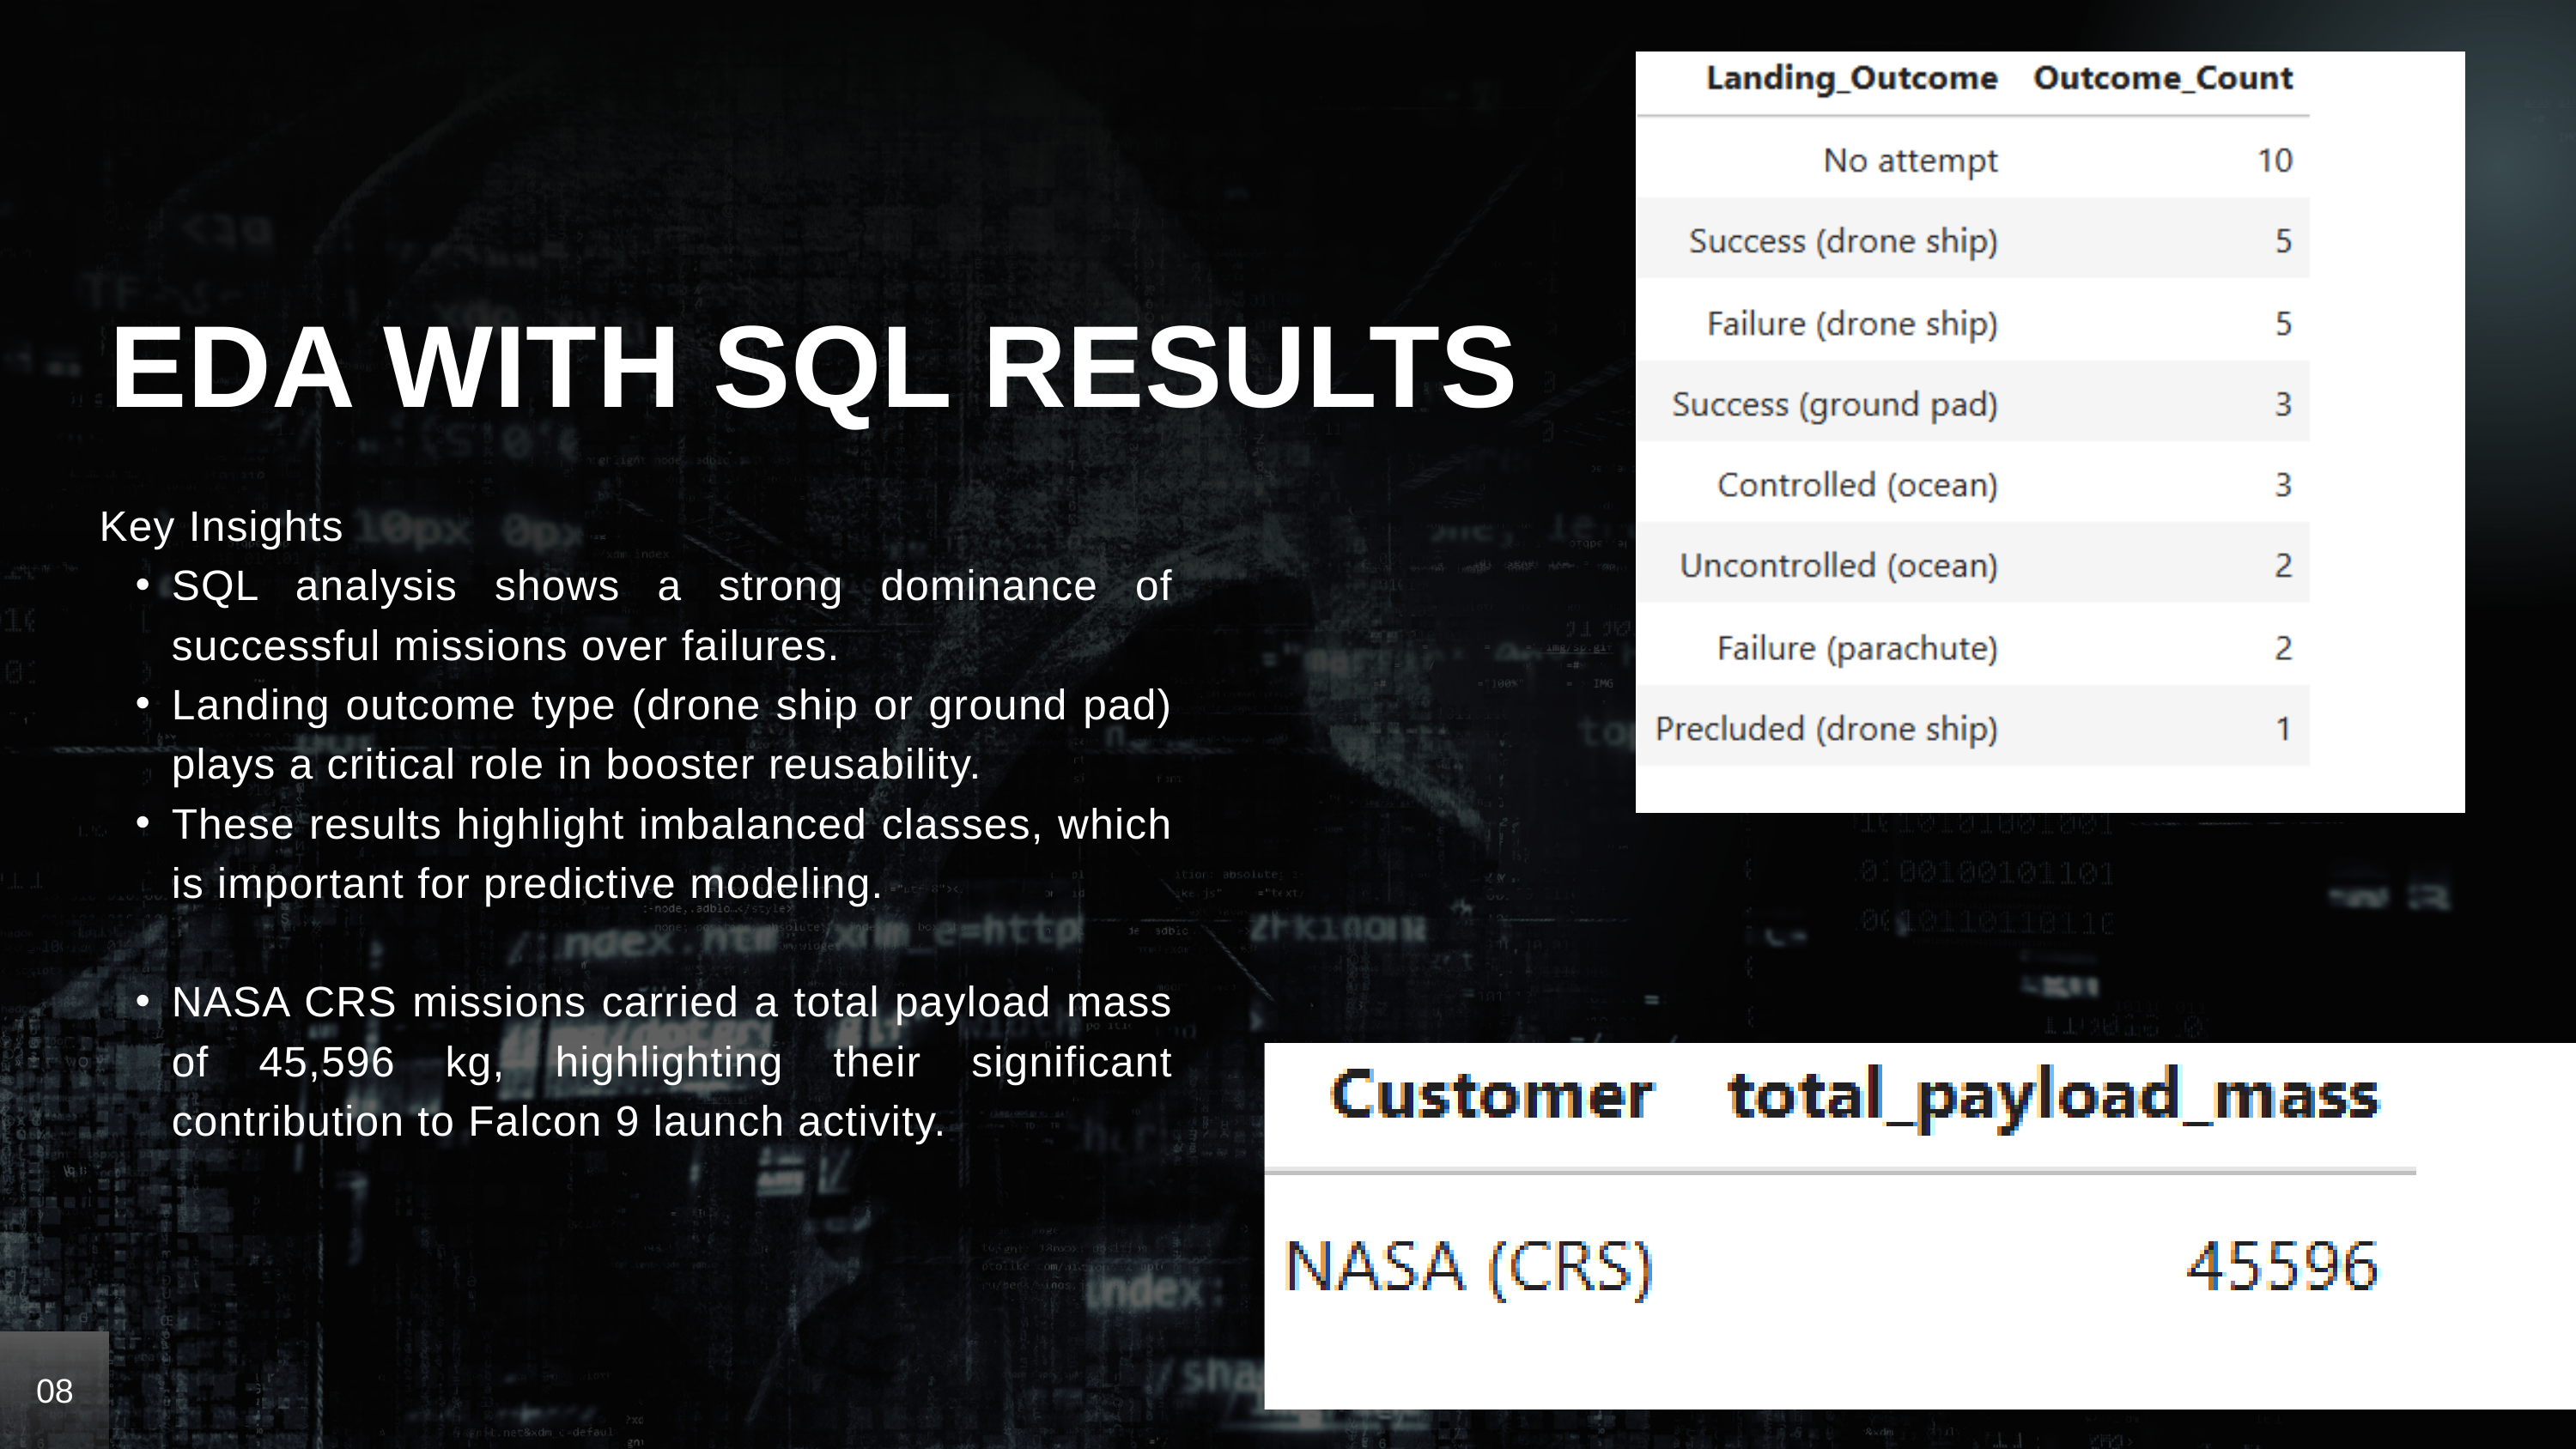

EDA WITH SQL RESULTS

Key Insights
SQL analysis shows a strong dominance of successful missions over failures.
Landing outcome type (drone ship or ground pad) plays a critical role in booster reusability.
These results highlight imbalanced classes, which is important for predictive modeling.

NASA CRS missions carried a total payload mass of 45,596 kg, highlighting their significant contribution to Falcon 9 launch activity.

08